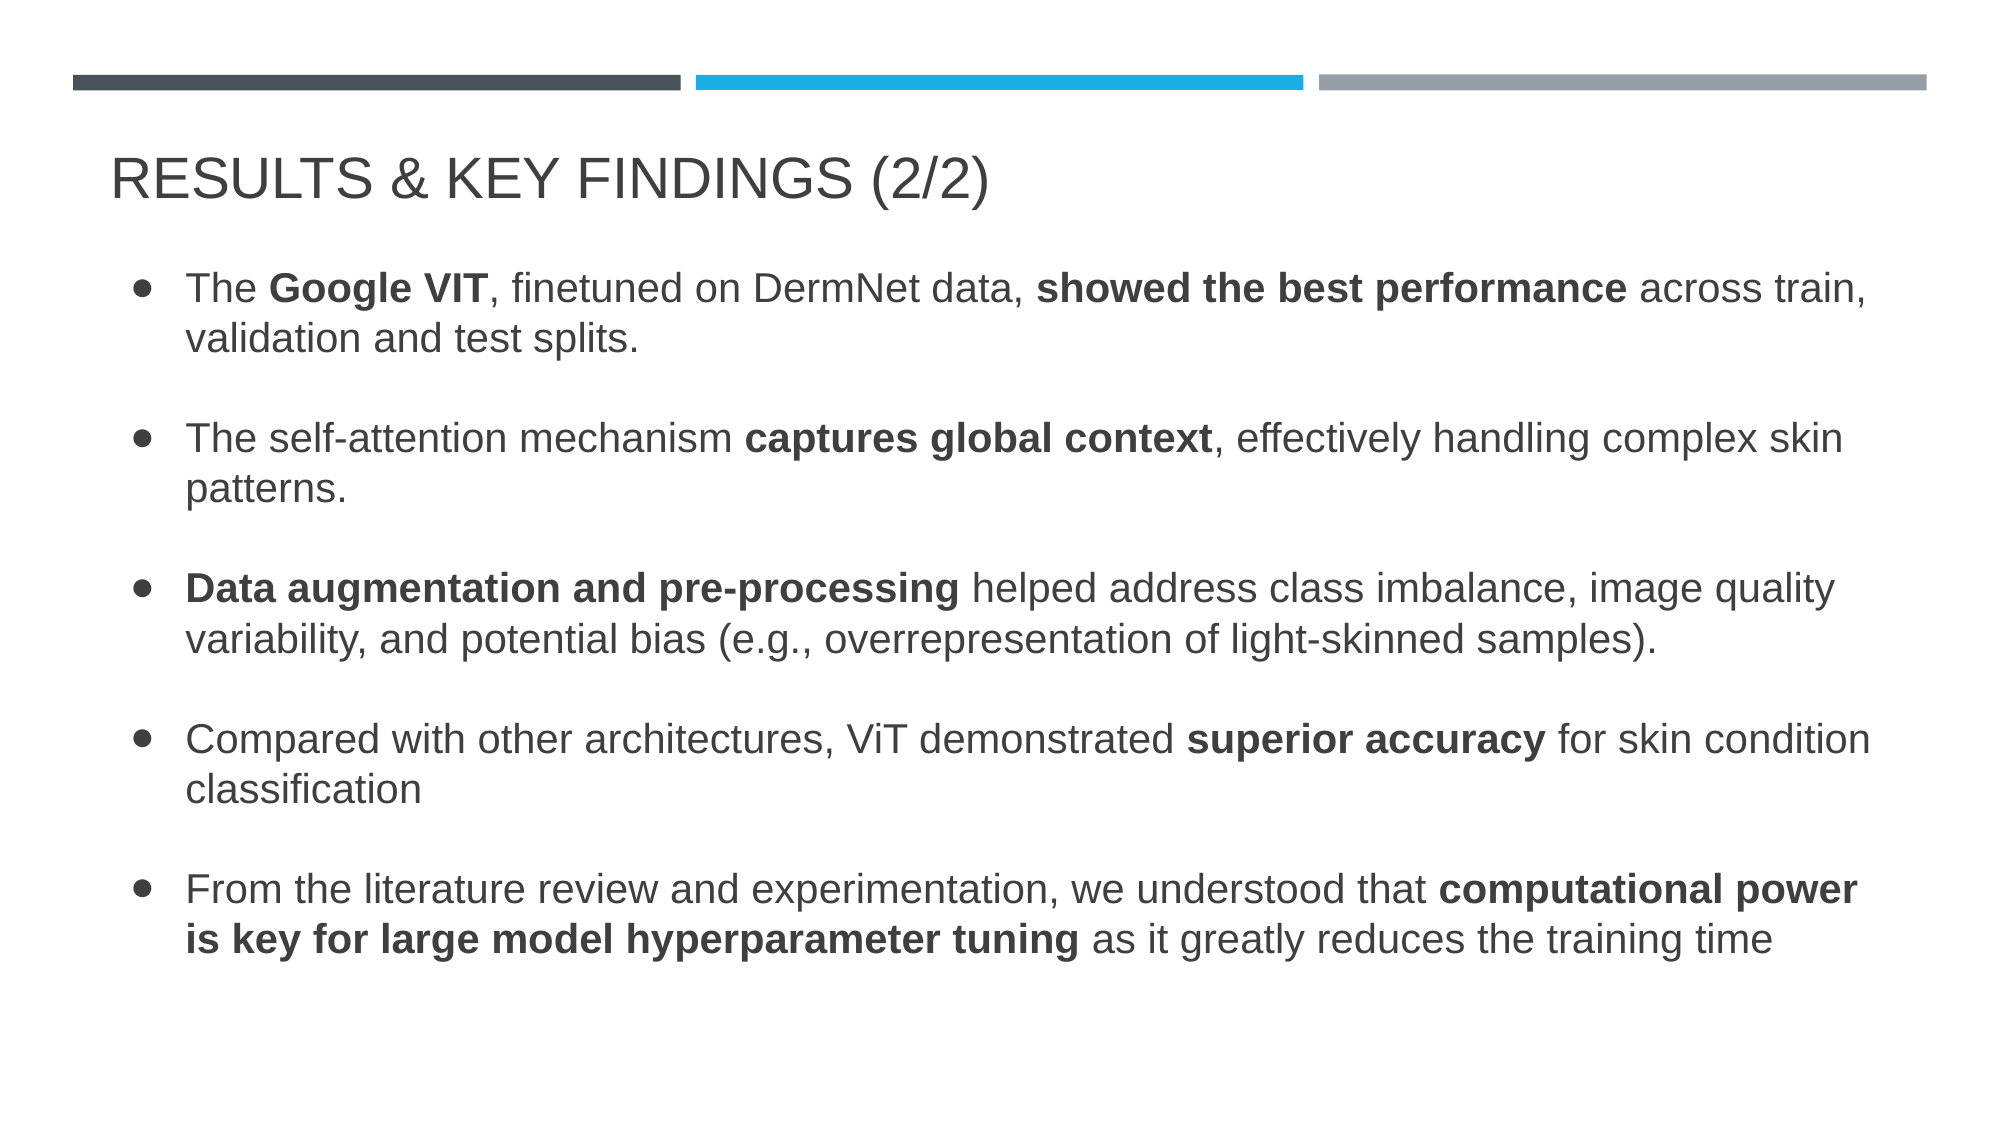

# RESULTS & KEY FINDINGS (2/2)
The Google VIT, finetuned on DermNet data, showed the best performance across train, validation and test splits.

The self-attention mechanism captures global context, effectively handling complex skin patterns.

Data augmentation and pre-processing helped address class imbalance, image quality variability, and potential bias (e.g., overrepresentation of light-skinned samples).

Compared with other architectures, ViT demonstrated superior accuracy for skin condition classification

From the literature review and experimentation, we understood that computational power is key for large model hyperparameter tuning as it greatly reduces the training time